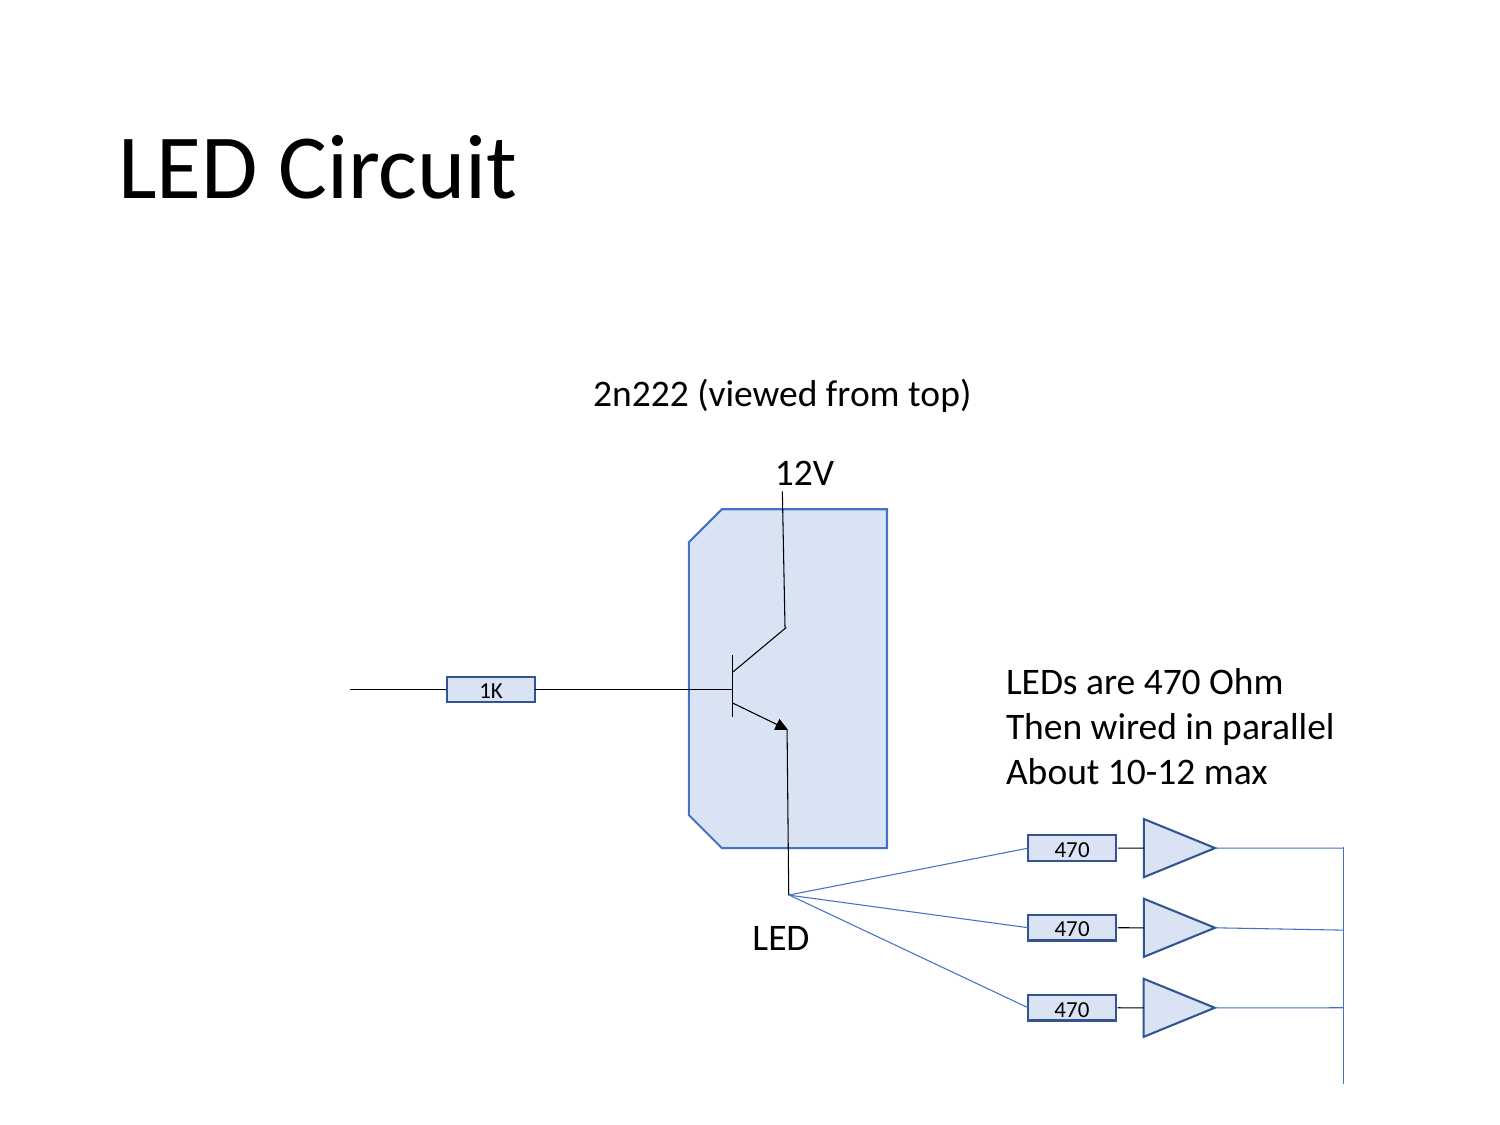

# LED Circuit
2n222 (viewed from top)
12V

LEDs are 470 Ohm
Then wired in parallel
About 10-12 max
1K

470

LED
470

470